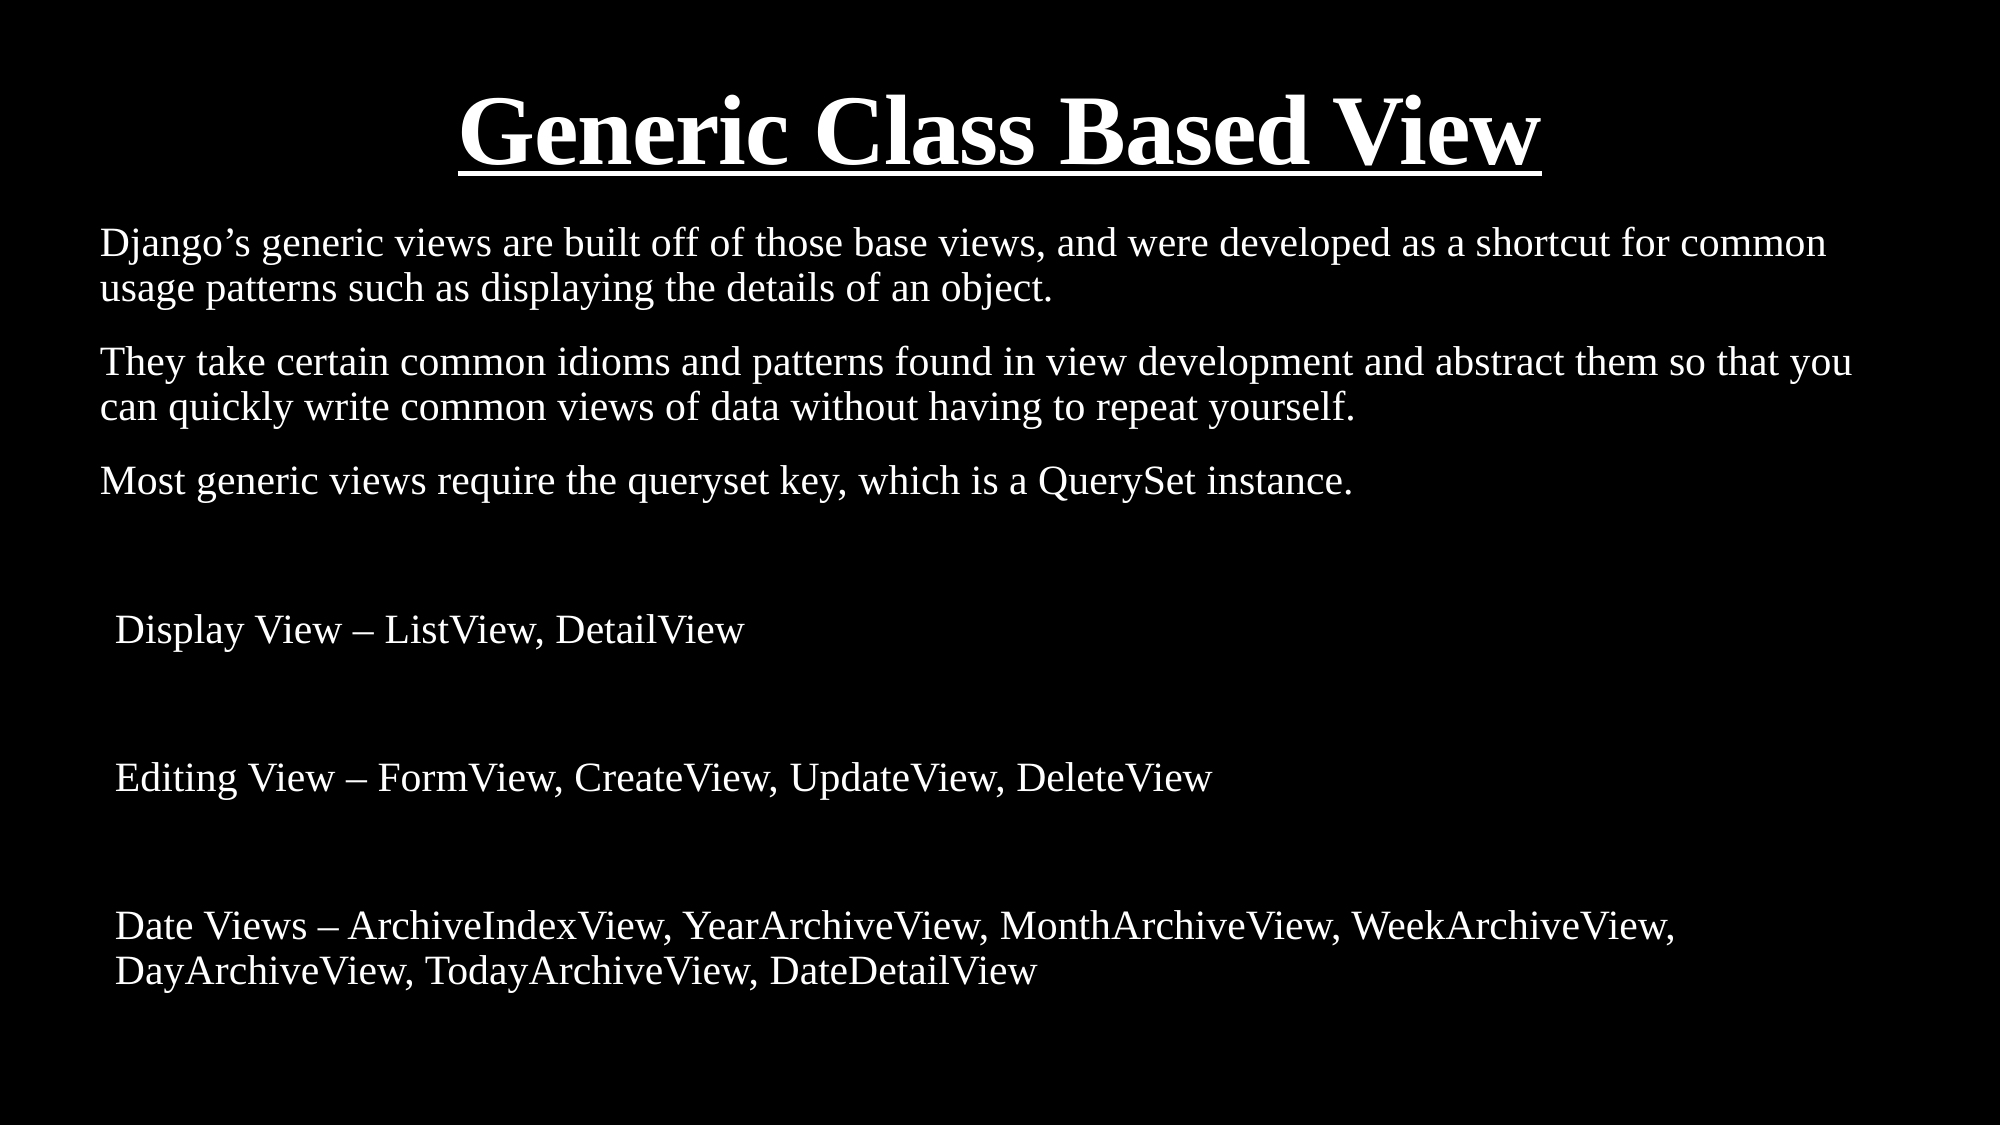

# Generic Class Based View
Django’s generic views are built off of those base views, and were developed as a shortcut for common usage patterns such as displaying the details of an object.
They take certain common idioms and patterns found in view development and abstract them so that you can quickly write common views of data without having to repeat yourself.
Most generic views require the queryset key, which is a QuerySet instance.

Display View – ListView, DetailView

Editing View – FormView, CreateView, UpdateView, DeleteView

Date Views – ArchiveIndexView, YearArchiveView, MonthArchiveView, WeekArchiveView, DayArchiveView, TodayArchiveView, DateDetailView